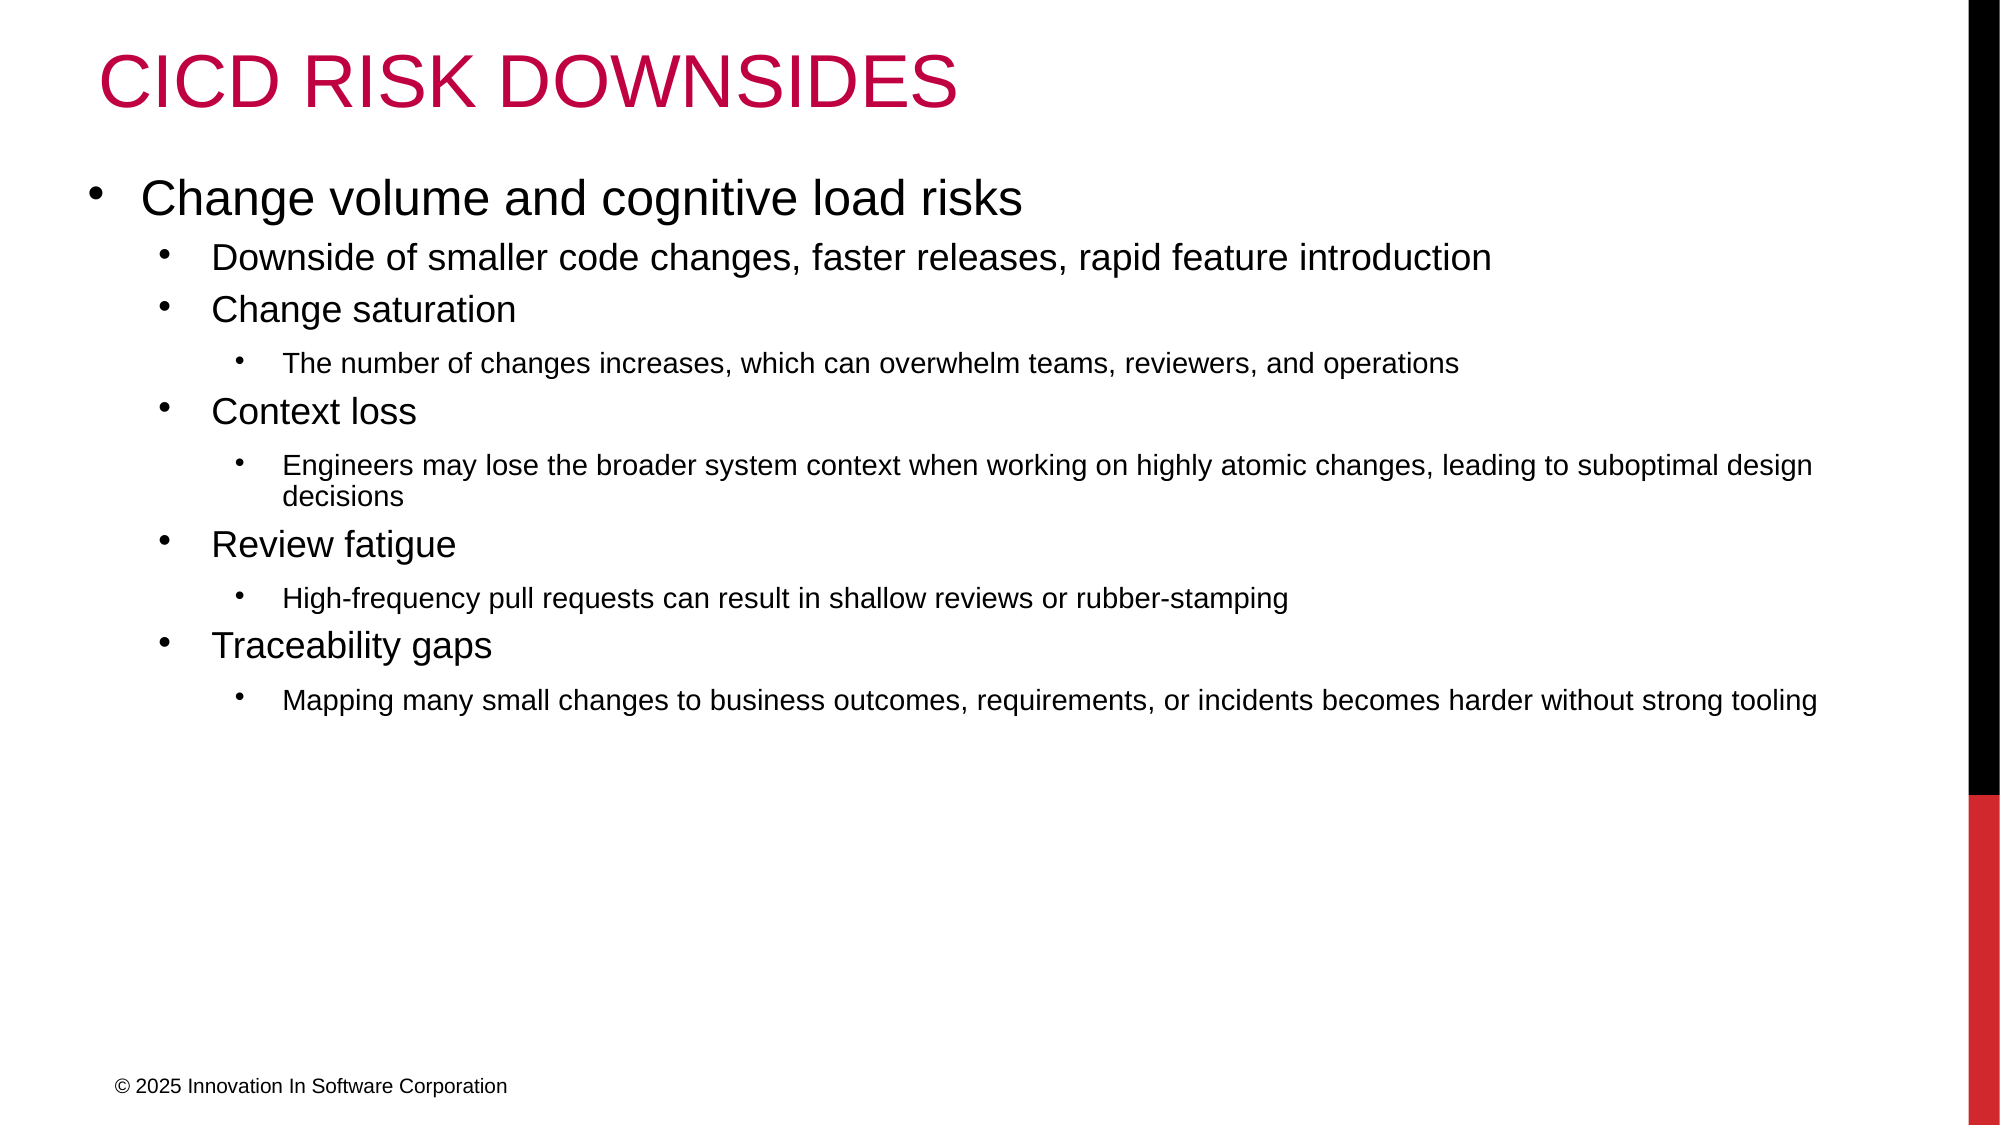

# CICD risk downsides
Change volume and cognitive load risks
Downside of smaller code changes, faster releases, rapid feature introduction
Change saturation
The number of changes increases, which can overwhelm teams, reviewers, and operations
Context loss
Engineers may lose the broader system context when working on highly atomic changes, leading to suboptimal design decisions
Review fatigue
High-frequency pull requests can result in shallow reviews or rubber-stamping
Traceability gaps
Mapping many small changes to business outcomes, requirements, or incidents becomes harder without strong tooling
© 2025 Innovation In Software Corporation